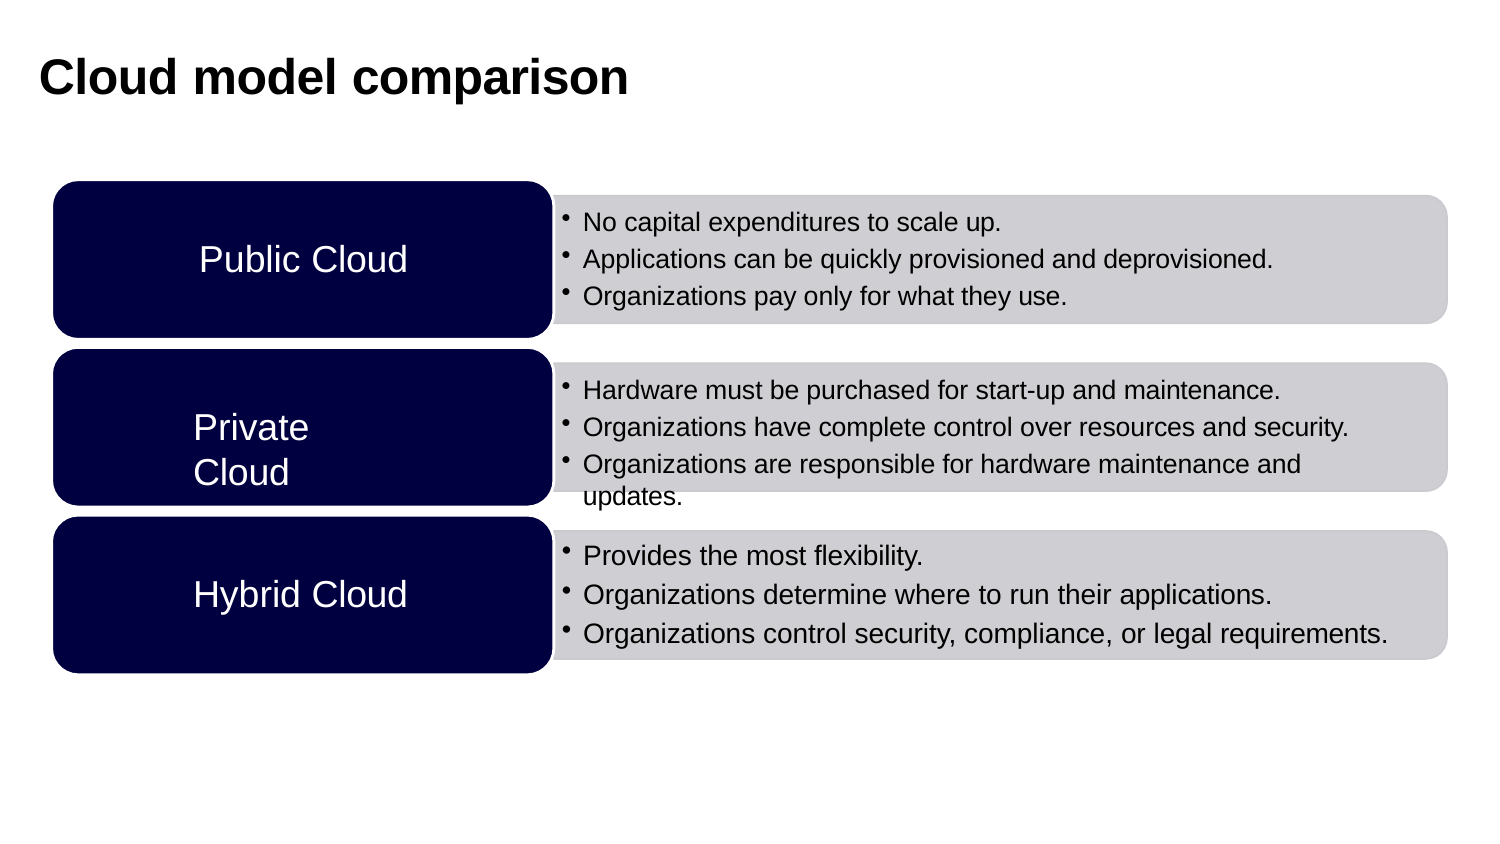

# Cloud model comparison

No capital expenditures to scale up.
Applications can be quickly provisioned and deprovisioned.
Organizations pay only for what they use.
Public Cloud

Hardware must be purchased for start-up and maintenance.
Organizations have complete control over resources and security.
Organizations are responsible for hardware maintenance and updates.
Private Cloud

Provides the most flexibility.
Organizations determine where to run their applications.
Organizations control security, compliance, or legal requirements.

Hybrid Cloud